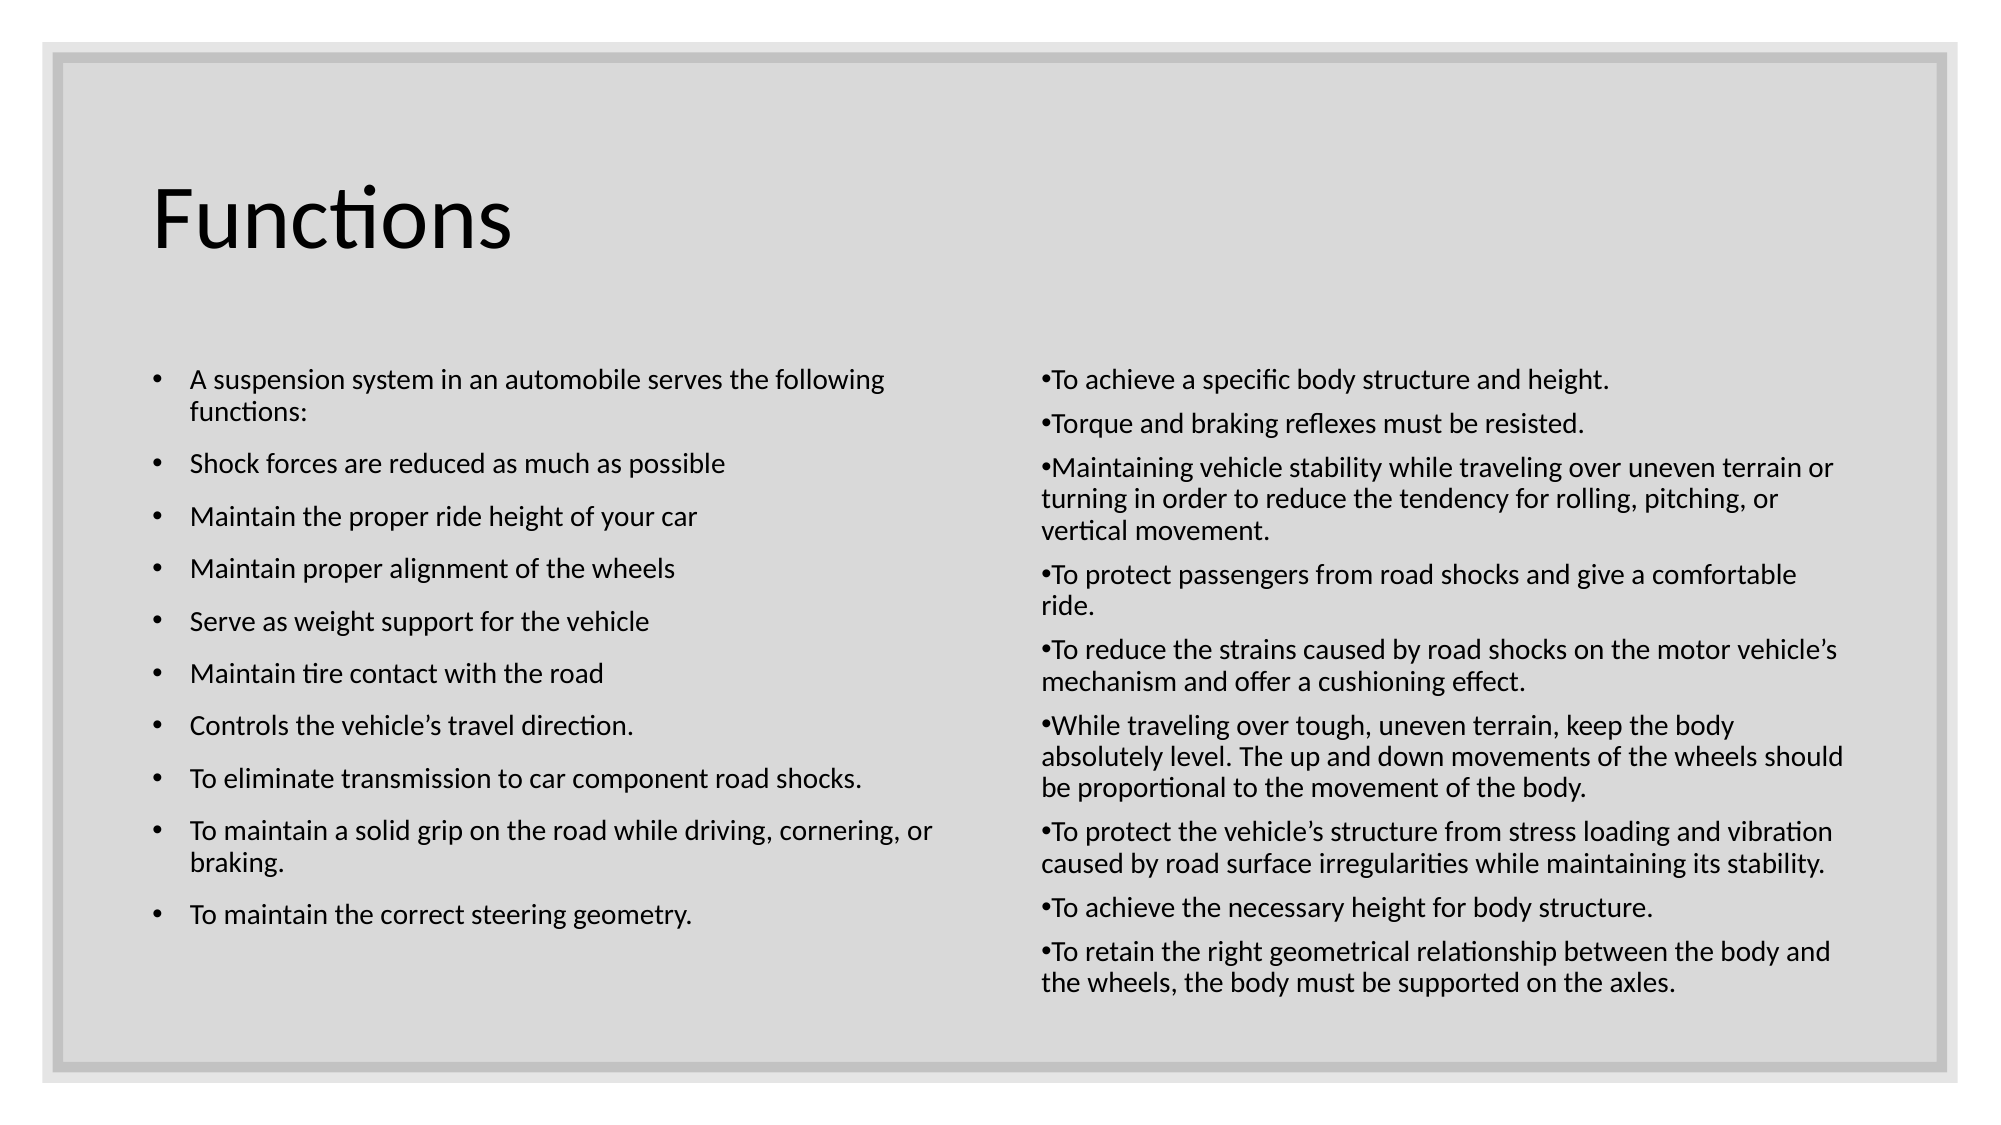

# Functions
A suspension system in an automobile serves the following functions:
Shock forces are reduced as much as possible
Maintain the proper ride height of your car
Maintain proper alignment of the wheels
Serve as weight support for the vehicle
Maintain tire contact with the road
Controls the vehicle’s travel direction.
To eliminate transmission to car component road shocks.
To maintain a solid grip on the road while driving, cornering, or braking.
To maintain the correct steering geometry.
To achieve a specific body structure and height.
Torque and braking reflexes must be resisted.
Maintaining vehicle stability while traveling over uneven terrain or turning in order to reduce the tendency for rolling, pitching, or vertical movement.
To protect passengers from road shocks and give a comfortable ride.
To reduce the strains caused by road shocks on the motor vehicle’s mechanism and offer a cushioning effect.
While traveling over tough, uneven terrain, keep the body absolutely level. The up and down movements of the wheels should be proportional to the movement of the body.
To protect the vehicle’s structure from stress loading and vibration caused by road surface irregularities while maintaining its stability.
To achieve the necessary height for body structure.
To retain the right geometrical relationship between the body and the wheels, the body must be supported on the axles.